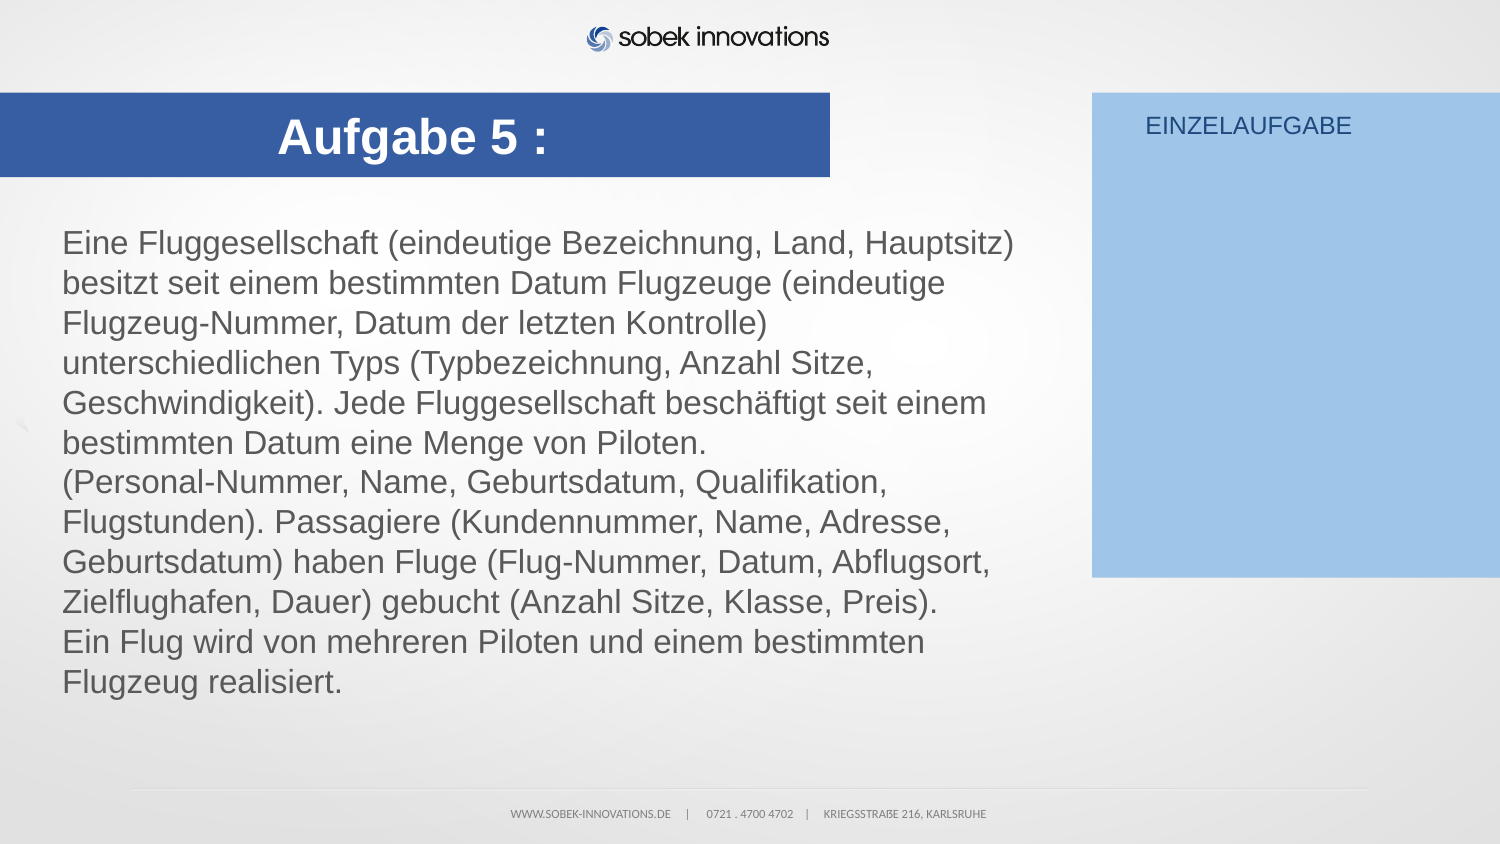

# Aufgabe 5 :
EINZELAUFGABE

Eine Fluggesellschaft (eindeutige Bezeichnung, Land, Hauptsitz) besitzt seit einem bestimmten Datum Flugzeuge (eindeutige Flugzeug-Nummer, Datum der letzten Kontrolle) unterschiedlichen Typs (Typbezeichnung, Anzahl Sitze, Geschwindigkeit). Jede Fluggesellschaft beschäftigt seit einem bestimmten Datum eine Menge von Piloten.
(Personal-Nummer, Name, Geburtsdatum, Qualifikation, Flugstunden). Passagiere (Kundennummer, Name, Adresse, Geburtsdatum) haben Fluge (Flug-Nummer, Datum, Abflugsort, Zielflughafen, Dauer) gebucht (Anzahl Sitze, Klasse, Preis).
Ein Flug wird von mehreren Piloten und einem bestimmten Flugzeug realisiert.